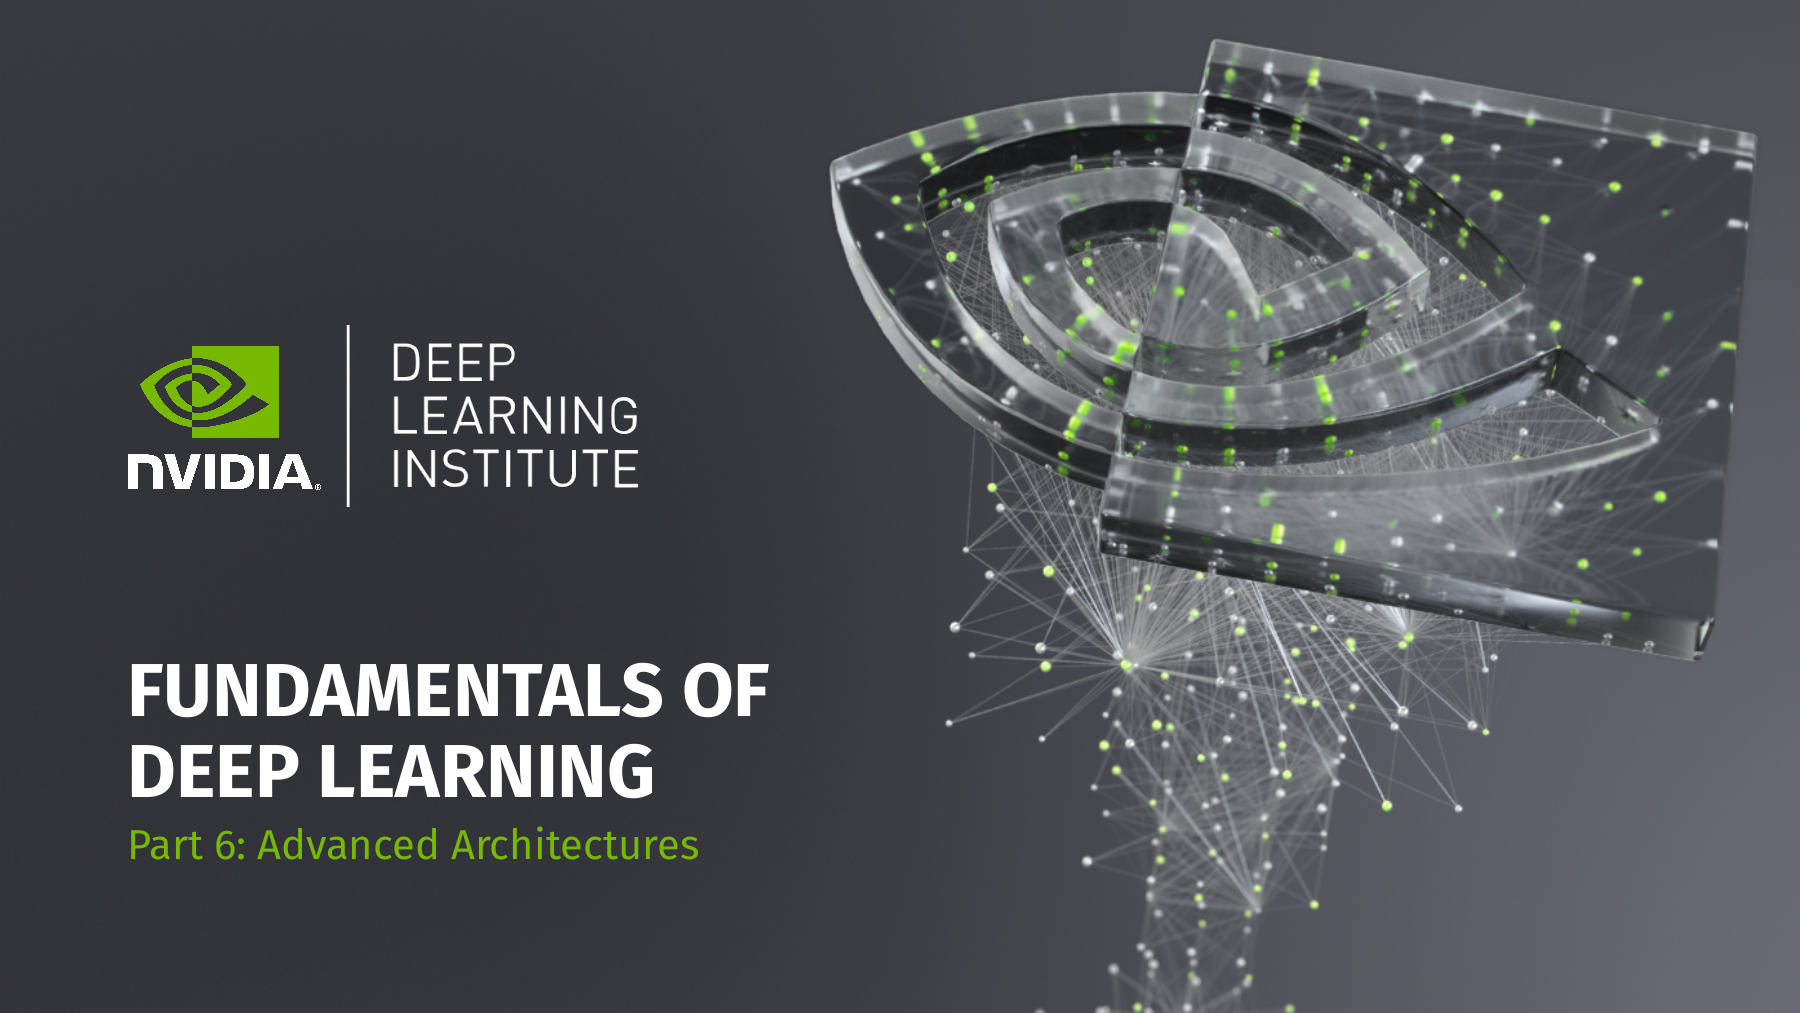

# Fundamentals of Deep Learning
Part 6: Advanced Architectures